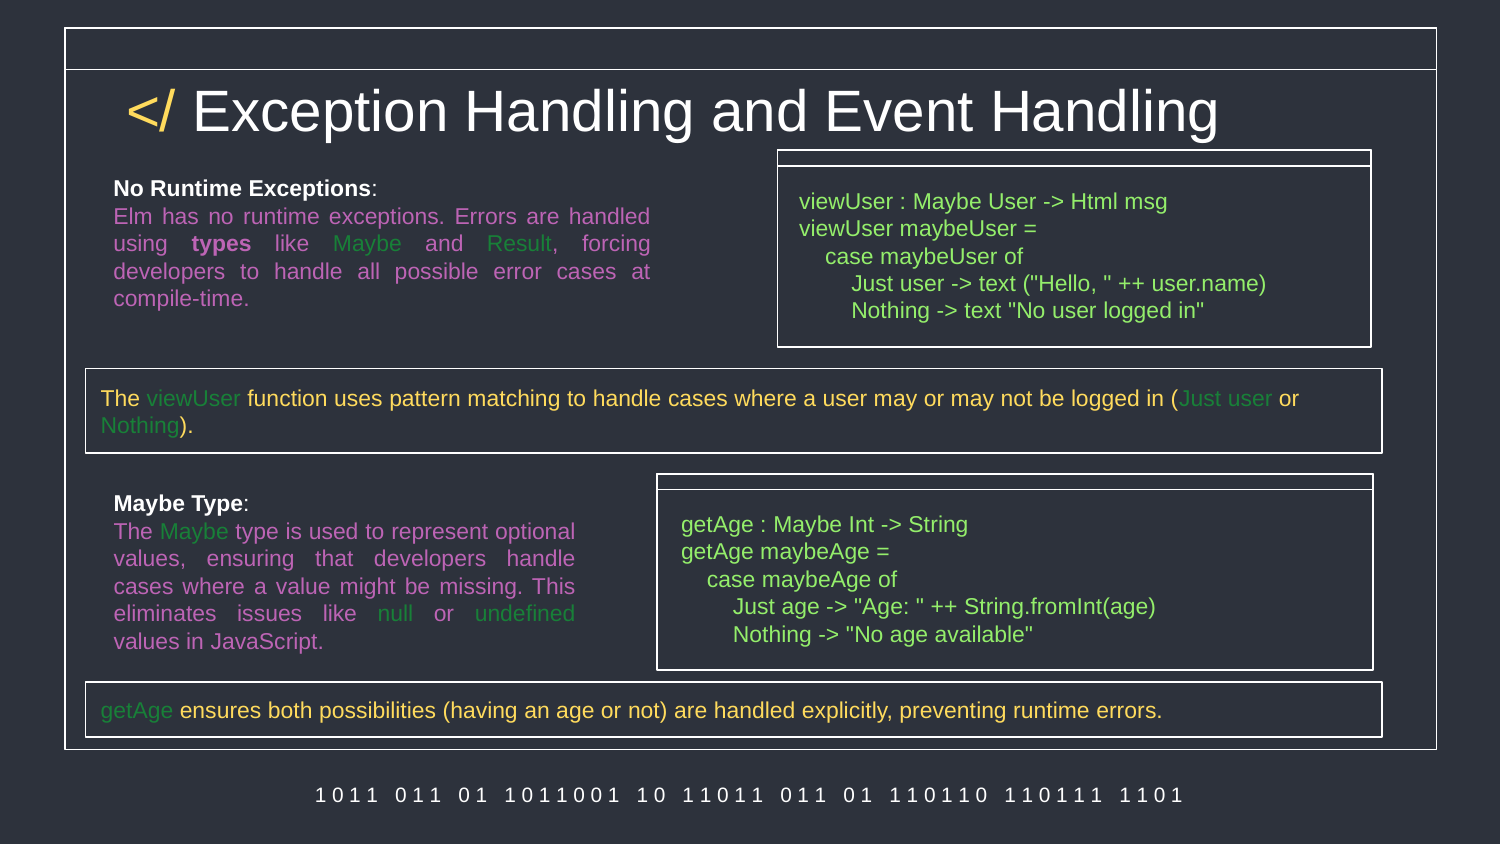

# </ Exception Handling and Event Handling

No Runtime Exceptions:
Elm has no runtime exceptions. Errors are handled using types like Maybe and Result, forcing developers to handle all possible error cases at compile-time.
viewUser : Maybe User -> Html msg
viewUser maybeUser =
    case maybeUser of
        Just user -> text ("Hello, " ++ user.name)
        Nothing -> text "No user logged in"

The viewUser function uses pattern matching to handle cases where a user may or may not be logged in (Just user or Nothing).
Maybe Type:
The Maybe type is used to represent optional values, ensuring that developers handle cases where a value might be missing. This eliminates issues like null or undefined values in JavaScript.

getAge : Maybe Int -> String
getAge maybeAge =
    case maybeAge of
        Just age -> "Age: " ++ String.fromInt(age)
        Nothing -> "No age available"

getAge ensures both possibilities (having an age or not) are handled explicitly, preventing runtime errors.